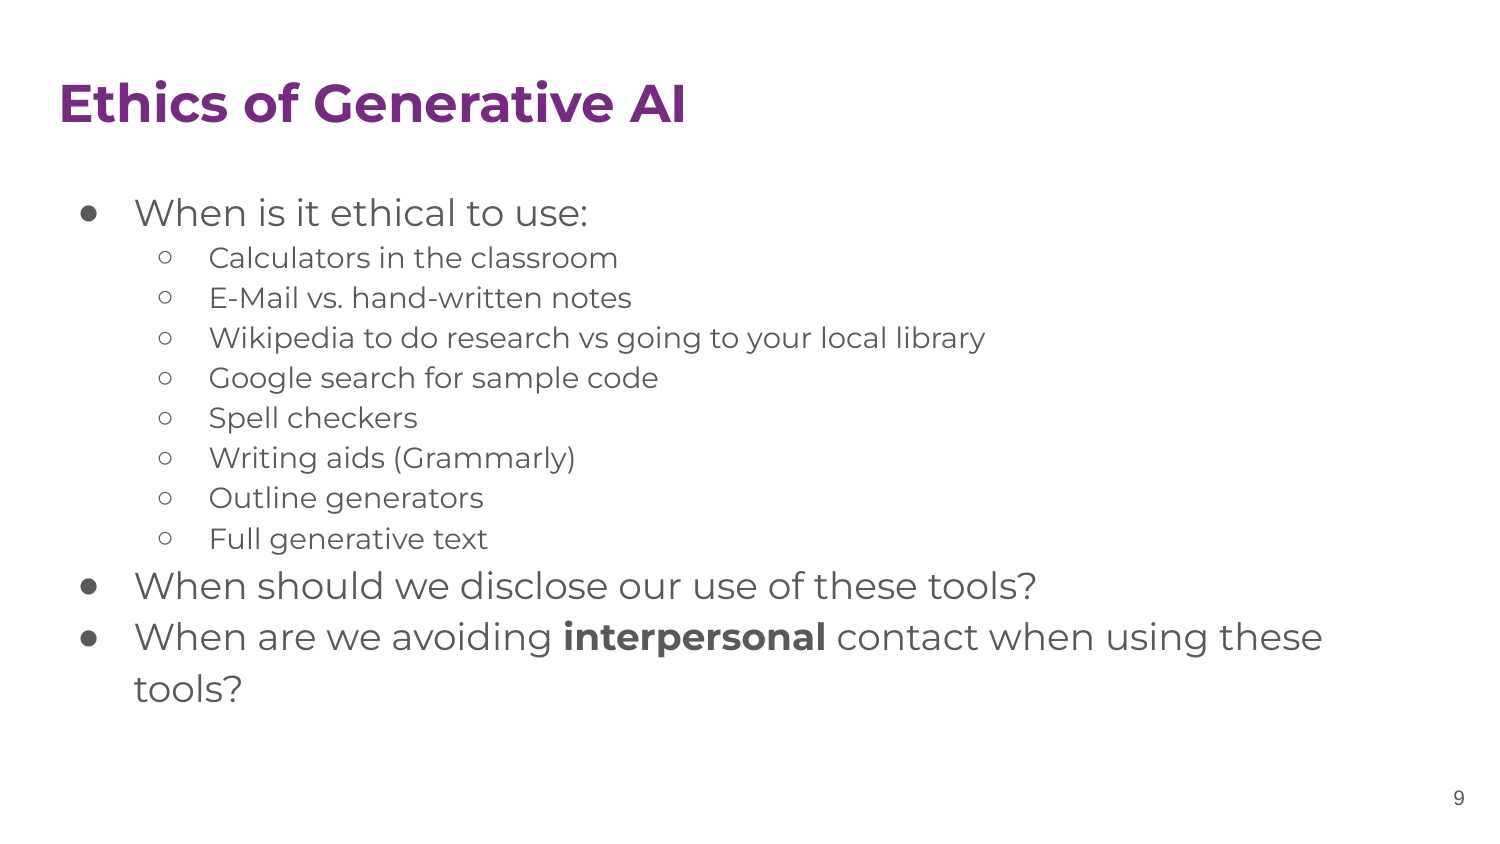

# Ethics of Generative AI
When is it ethical to use:
Calculators in the classroom
E-Mail vs. hand-written notes
Wikipedia to do research vs going to your local library
Google search for sample code
Spell checkers
Writing aids (Grammarly)
Outline generators
Full generative text
When should we disclose our use of these tools?
When are we avoiding interpersonal contact when using these tools?

9